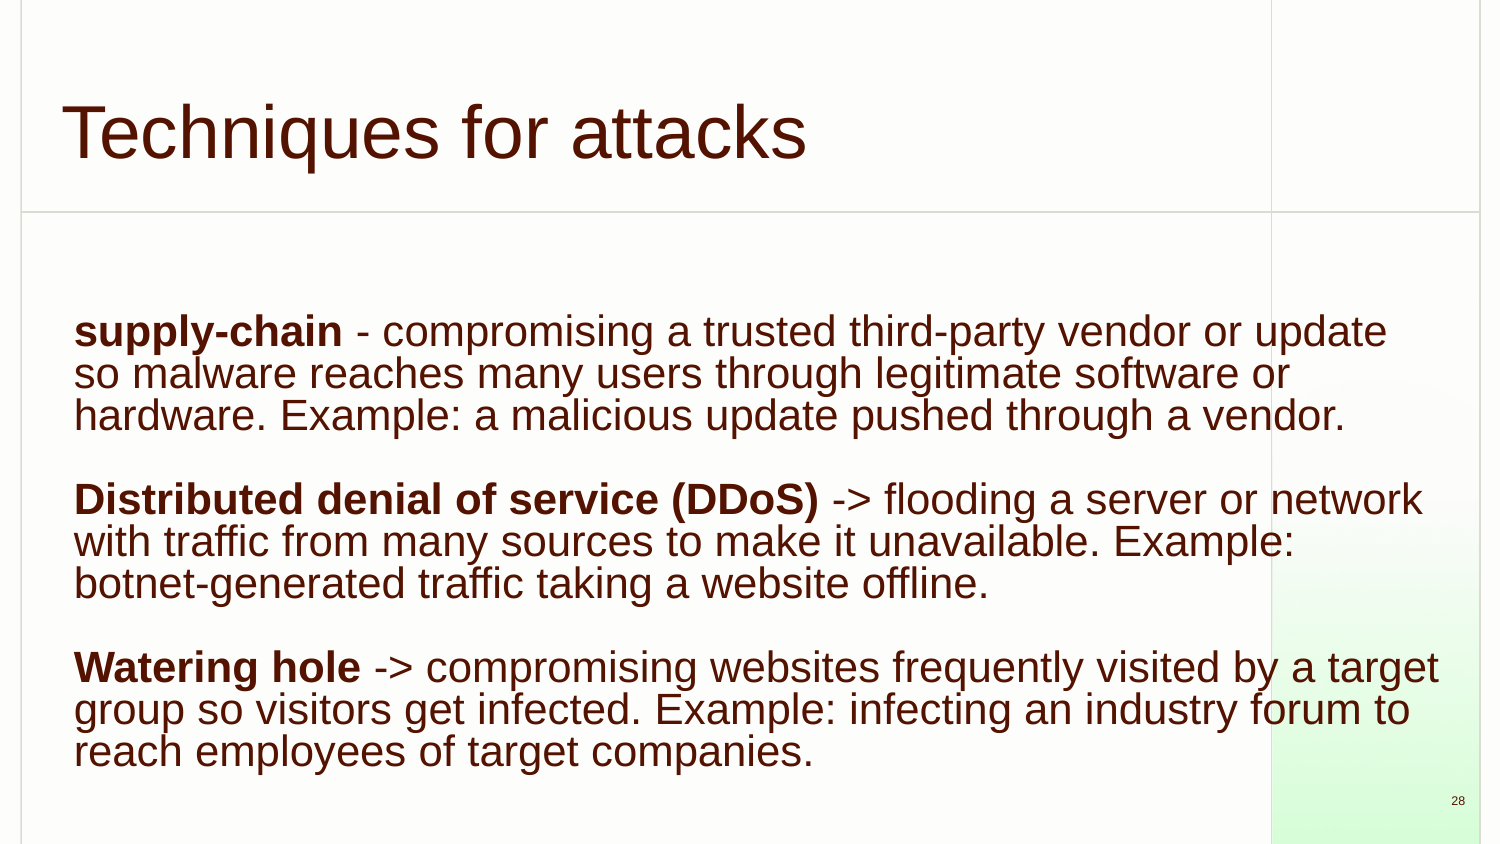

# Techniques for attacks
supply-chain - compromising a trusted third-party vendor or update so malware reaches many users through legitimate software or hardware. Example: a malicious update pushed through a vendor.

Distributed denial of service (DDoS) -> flooding a server or network with traffic from many sources to make it unavailable. Example: botnet-generated traffic taking a website offline.

Watering hole -> compromising websites frequently visited by a target group so visitors get infected. Example: infecting an industry forum to reach employees of target companies.

28